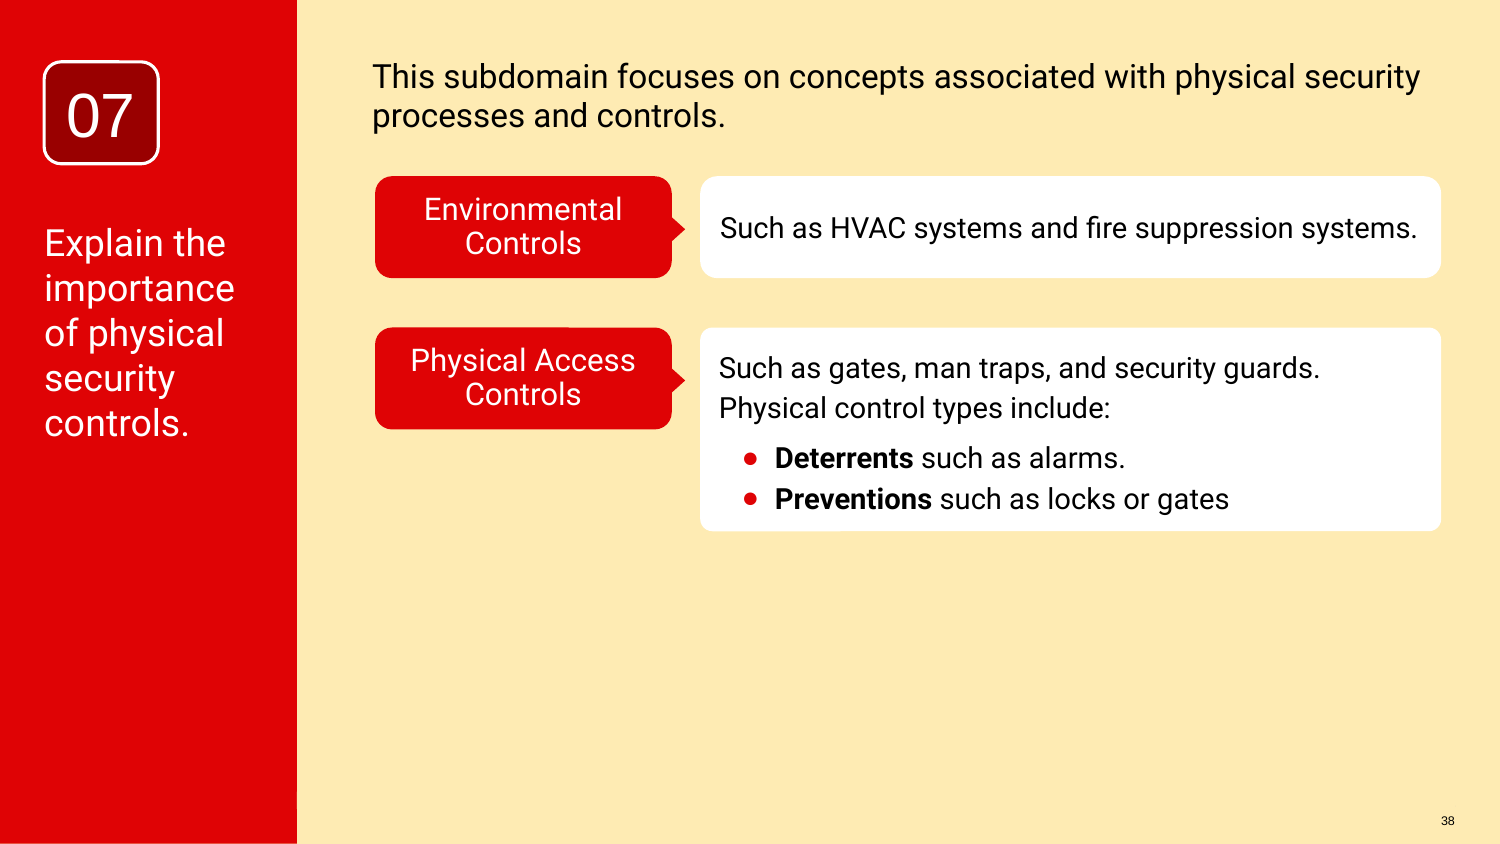

This subdomain focuses on concepts associated with physical security processes and controls.
07

Environmental Controls

Such as HVAC systems and fire suppression systems.
Explain the importance
of physical security controls.
Physical Access Controls

Such as gates, man traps, and security guards.
Physical control types include:
Deterrents such as alarms.
Preventions such as locks or gates

38